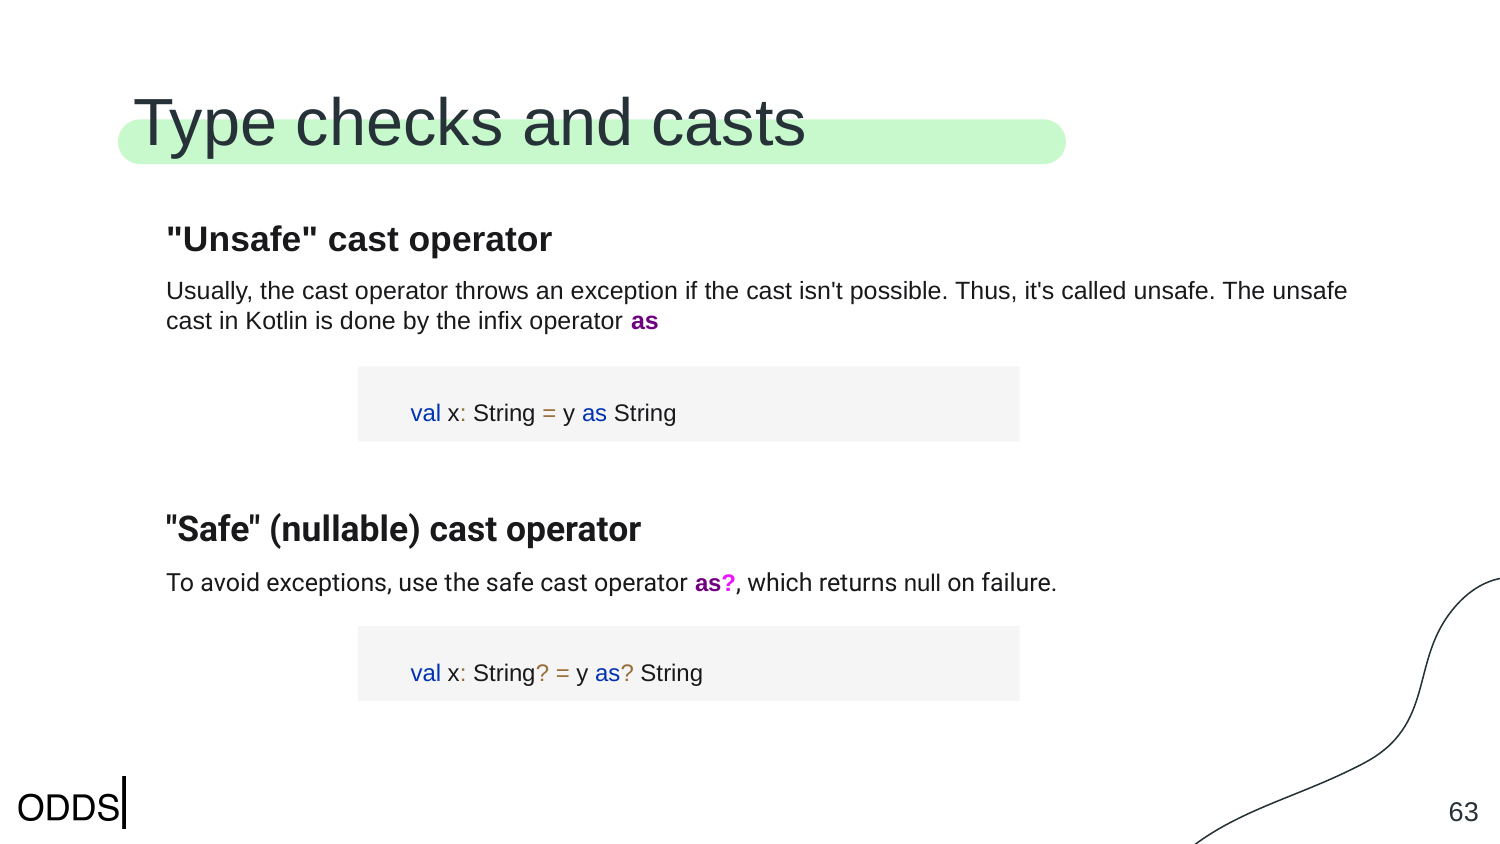

# Type checks and casts﻿
"Unsafe" cast operator﻿
Usually, the cast operator throws an exception if the cast isn't possible. Thus, it's called unsafe. The unsafe cast in Kotlin is done by the infix operator as
val x: String = y as String
"Safe" (nullable) cast operator﻿
To avoid exceptions, use the safe cast operator as?, which returns null on failure.
val x: String? = y as? String
63